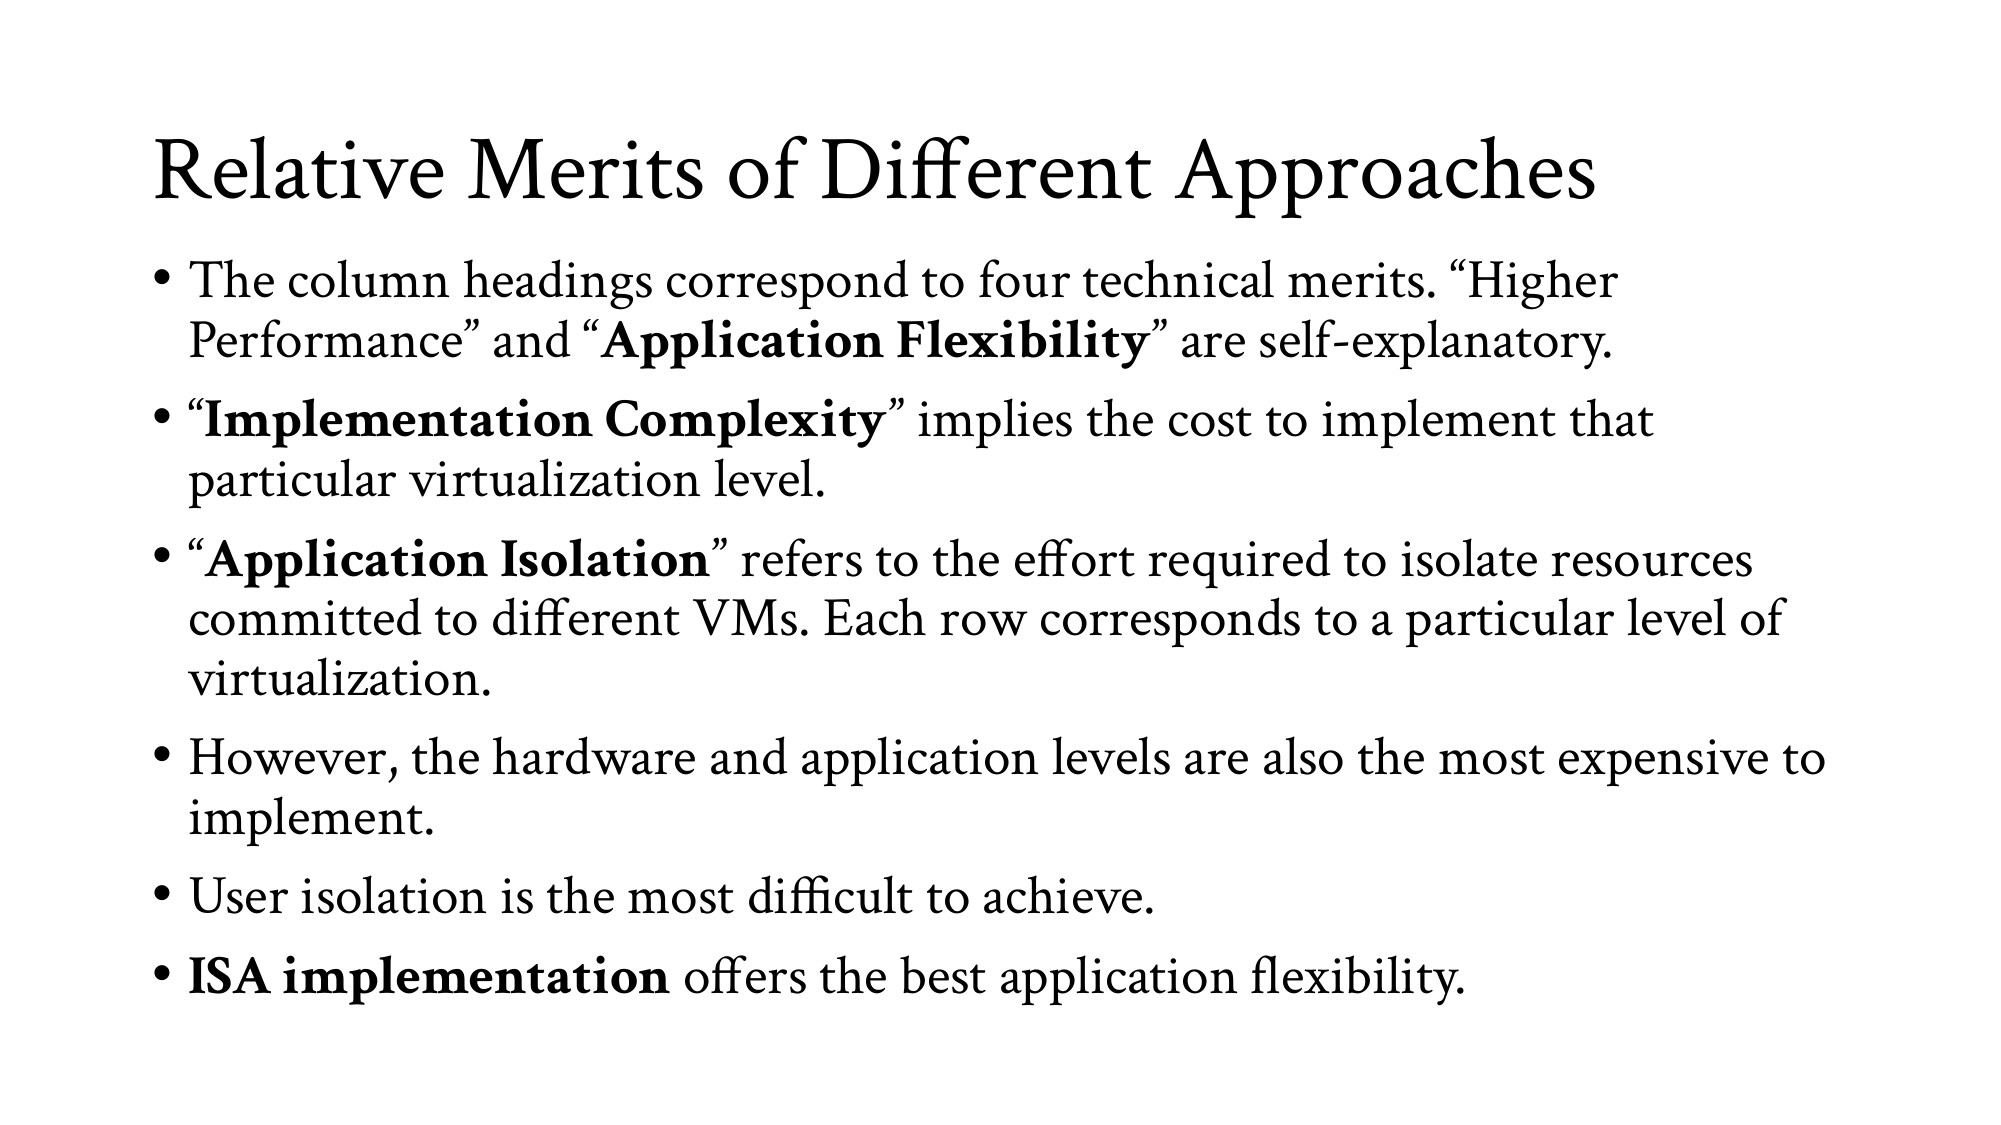

# Relative Merits of Different Approaches
The column headings correspond to four technical merits. “Higher Performance” and “Application Flexibility” are self-explanatory.
“Implementation Complexity” implies the cost to implement that particular virtualization level.
“Application Isolation” refers to the effort required to isolate resources committed to different VMs. Each row corresponds to a particular level of virtualization.
However, the hardware and application levels are also the most expensive to implement.
User isolation is the most difficult to achieve.
ISA implementation offers the best application flexibility.